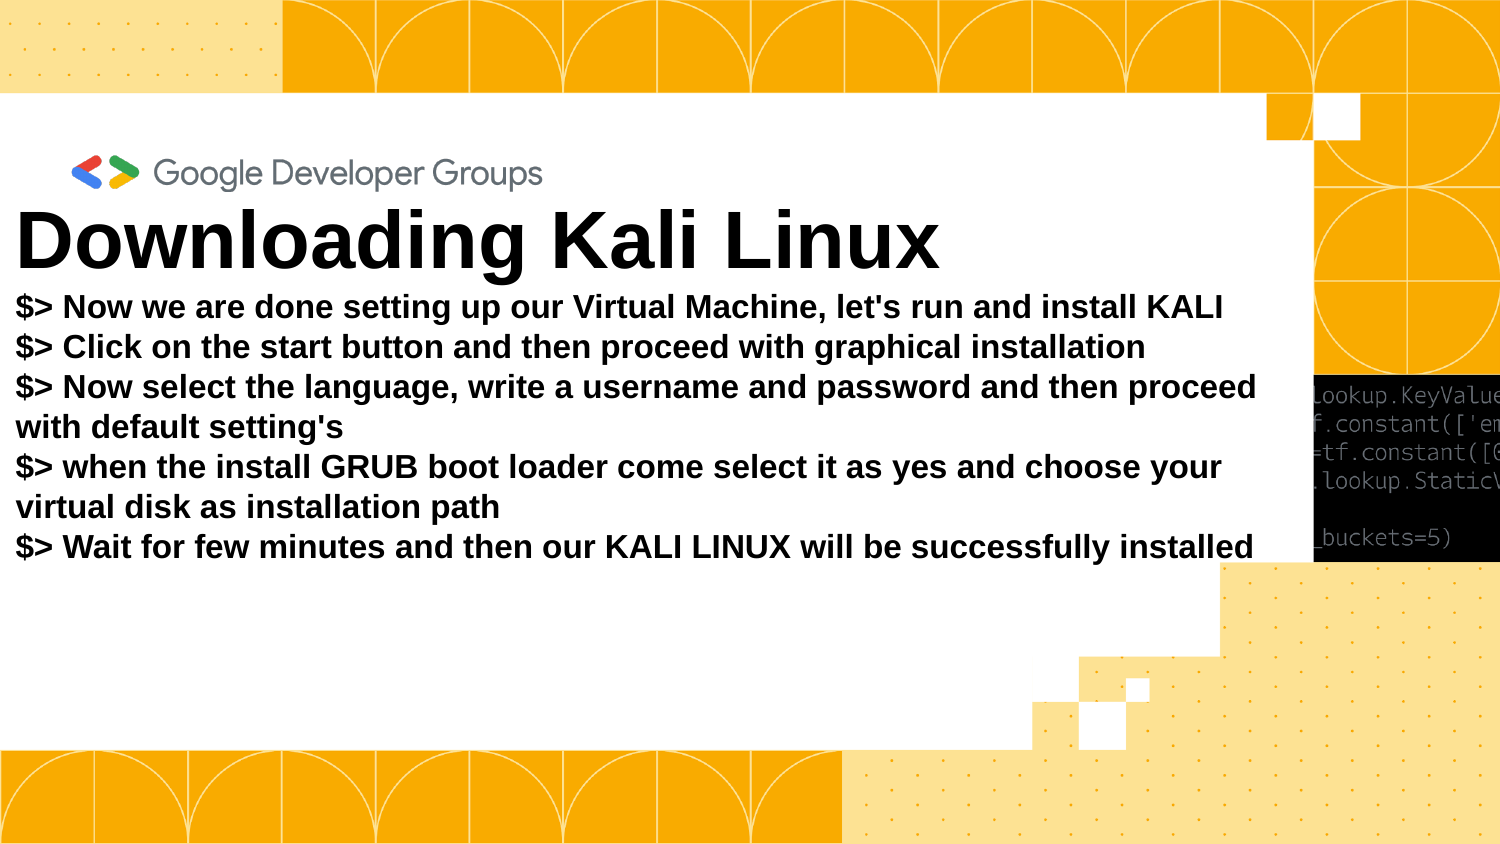

# Downloading Kali Linux $> Now we are done setting up our Virtual Machine, let's run and install KALI $> Click on the start button and then proceed with graphical installation $> Now select the language, write a username and password and then proceed with default setting's $> when the install GRUB boot loader come select it as yes and choose your virtual disk as installation path $> Wait for few minutes and then our KALI LINUX will be successfully installed